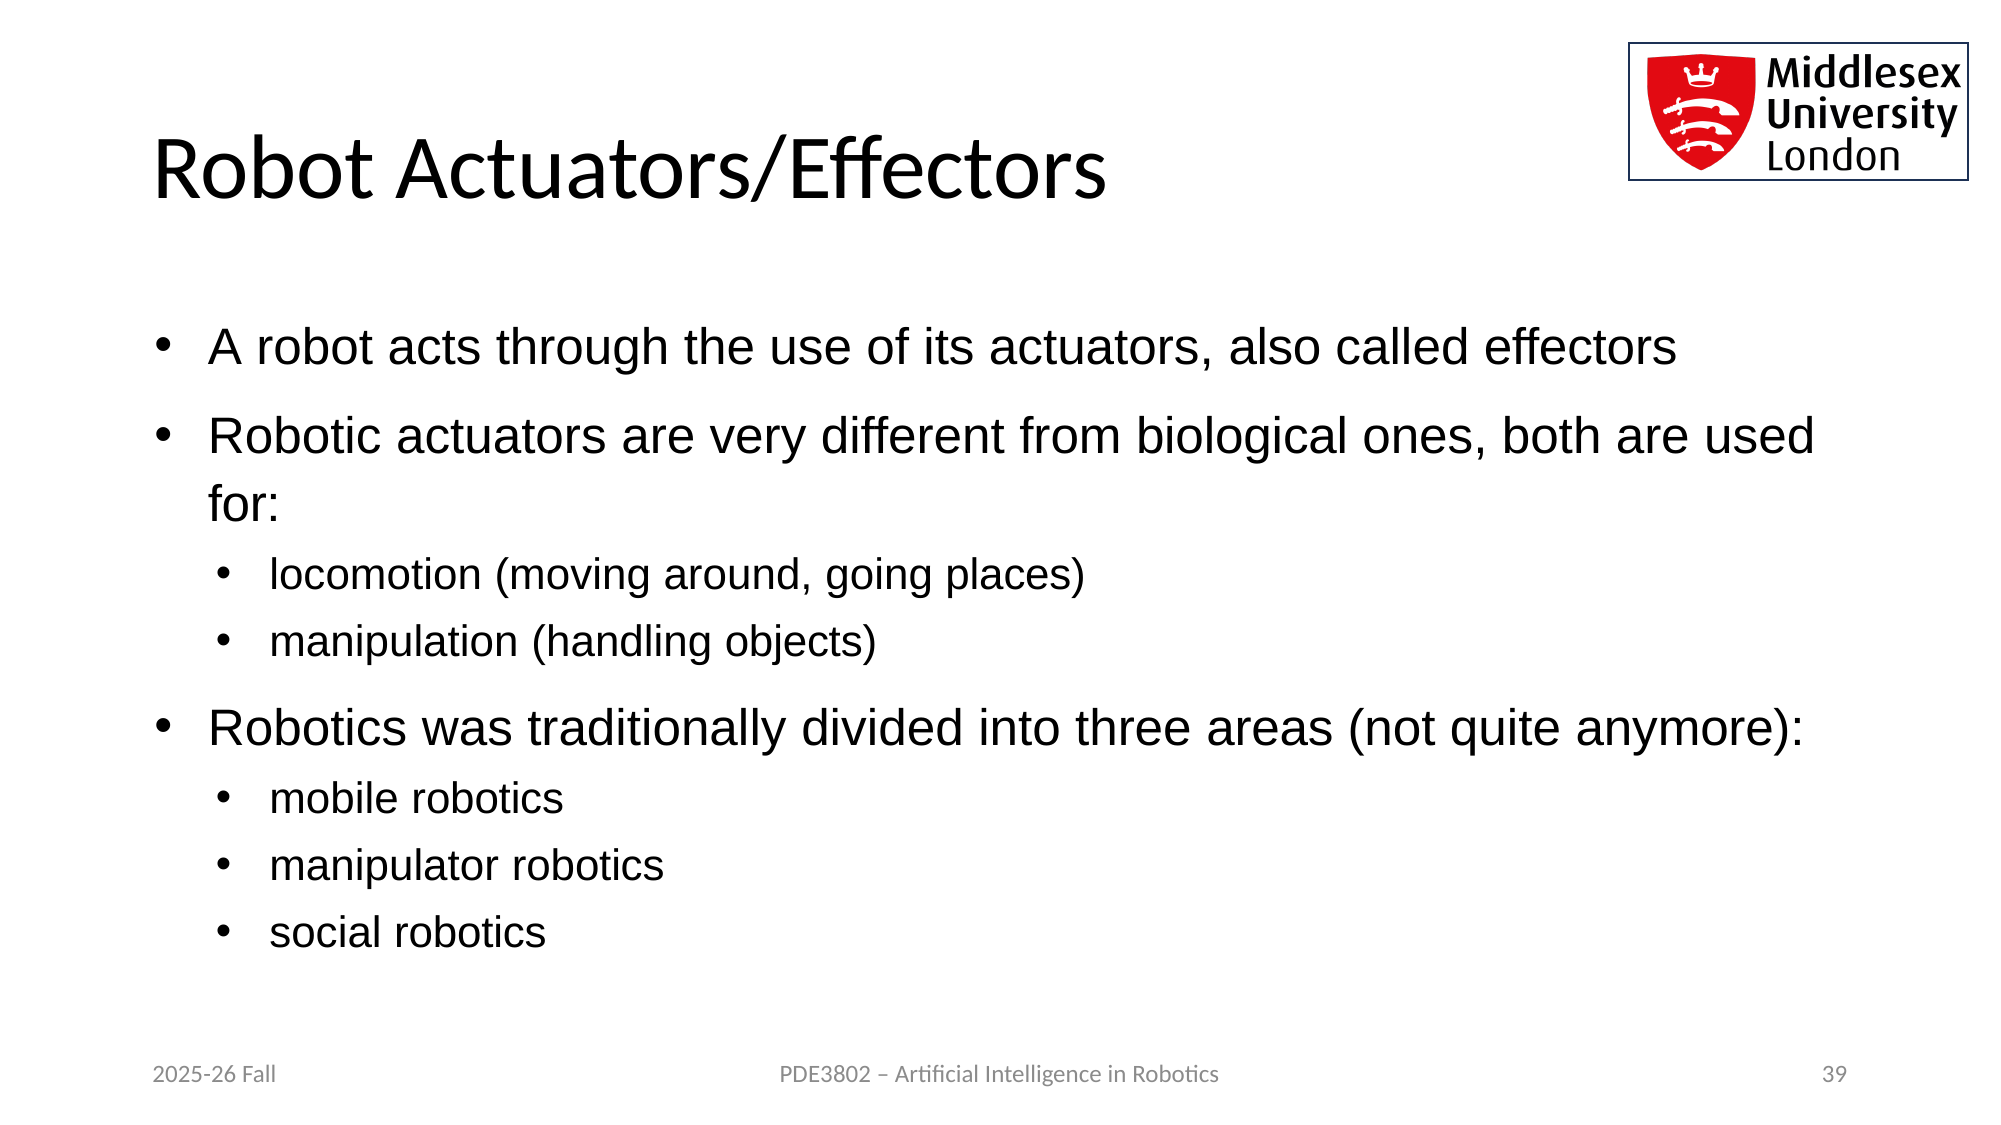

# Robot Actuators/Effectors
A robot acts through the use of its actuators, also called effectors
Robotic actuators are very different from biological ones, both are used for:
locomotion (moving around, going places)
manipulation (handling objects)
Robotics was traditionally divided into three areas (not quite anymore):
mobile robotics
manipulator robotics
social robotics
2025-26 Fall
PDE3802 – Artificial Intelligence in Robotics
39